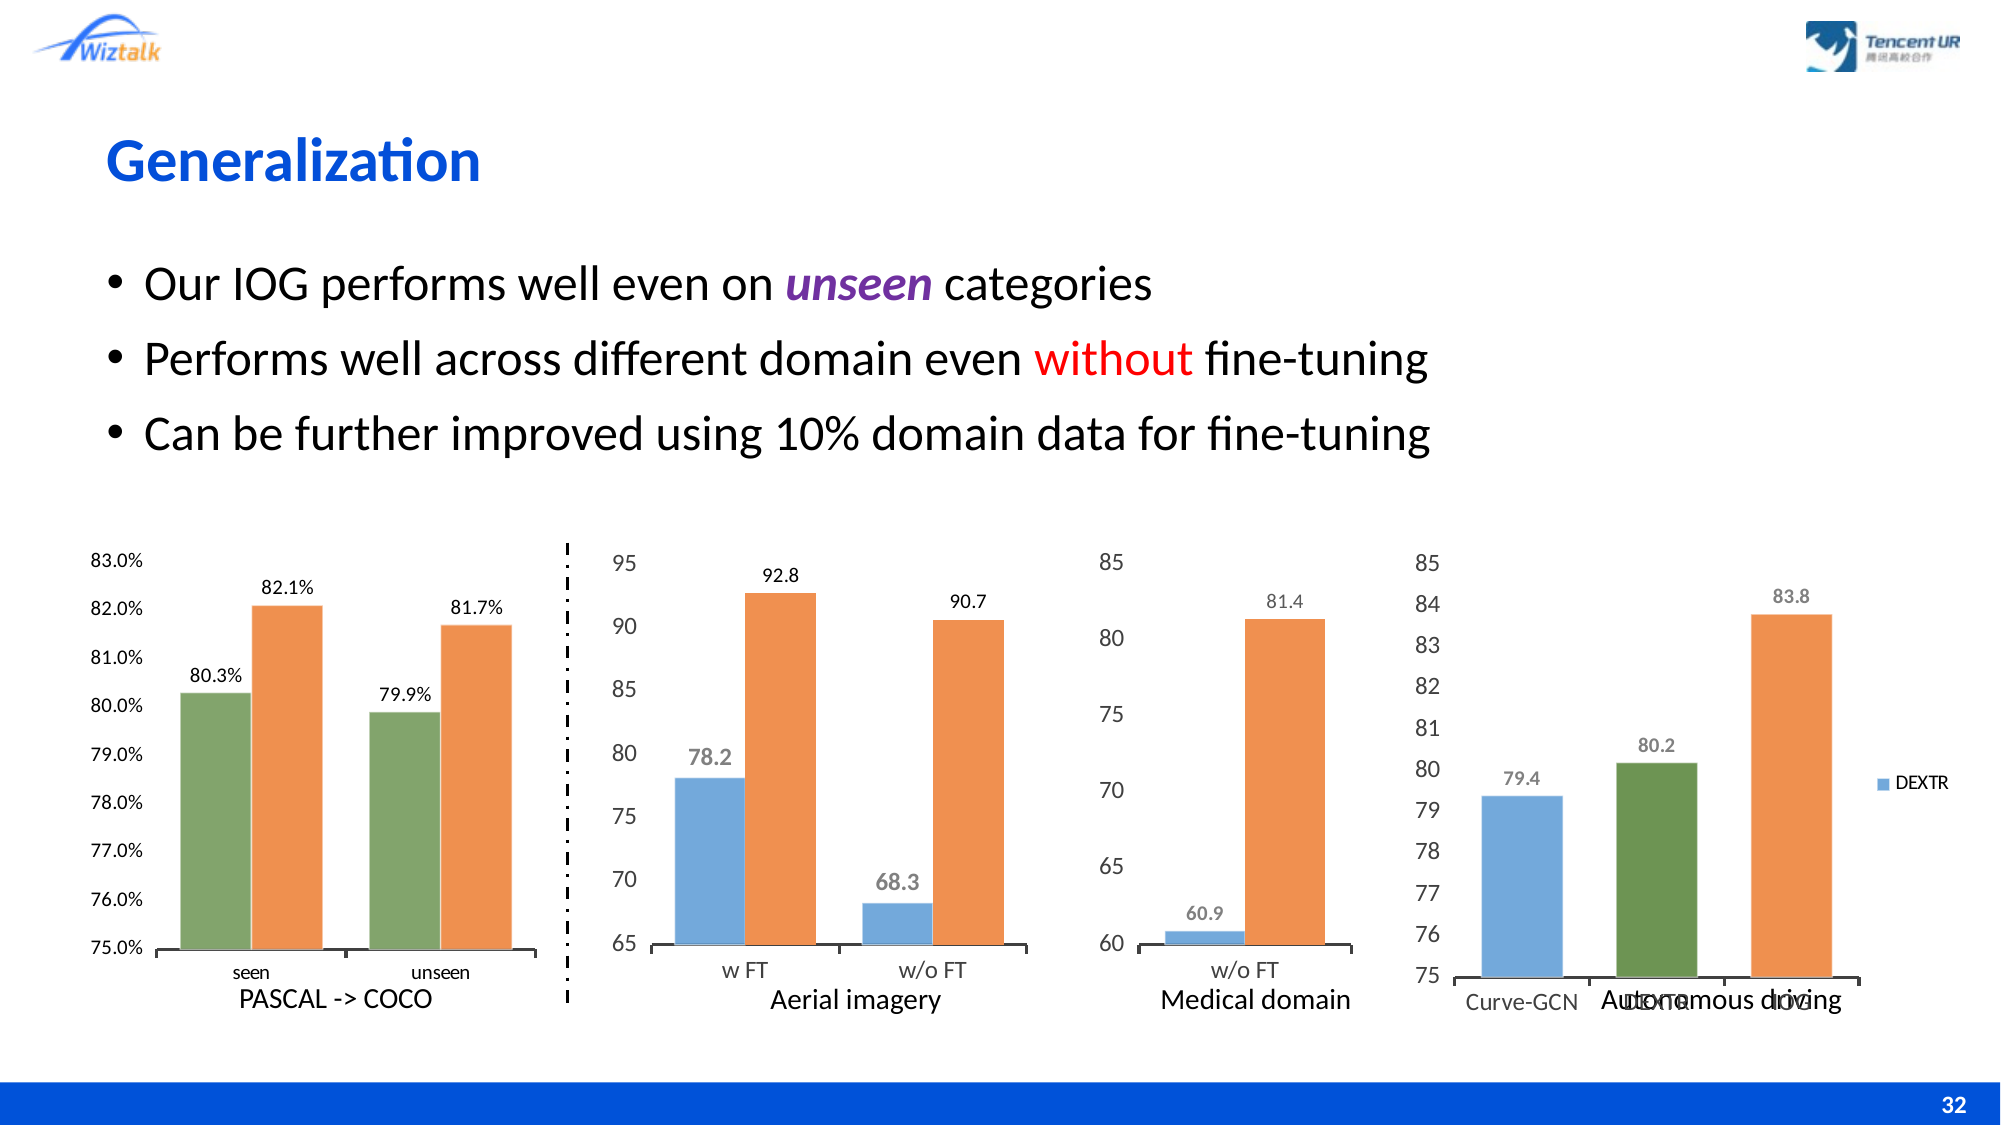

# Generalization
Our IOG performs well even on unseen categories
Performs well across different domain even without fine-tuning
Can be further improved using 10% domain data for fine-tuning

### Chart

| Category | DEXTR | IOG |
|---|---|---|
| seen | 0.803 | 0.821 |
| unseen | 0.799 | 0.817 |

### Chart

| Category | Curve-GCN | IOG |
|---|---|---|
| w/o FT | 60.9 | 81.4 |

### Chart

| Category | DEXTR |
|---|---|
| Curve-GCN | 79.4 |
| DEXTR | 80.2 |
| IOG | 83.8 |

### Chart

| Category | Curve-GCN | IOG |
|---|---|---|
| w FT | 78.2 | 92.8 |
| w/o FT | 68.3 | 90.7 |
PASCAL -> COCO
Aerial imagery
Medical domain
Autonomous driving
32